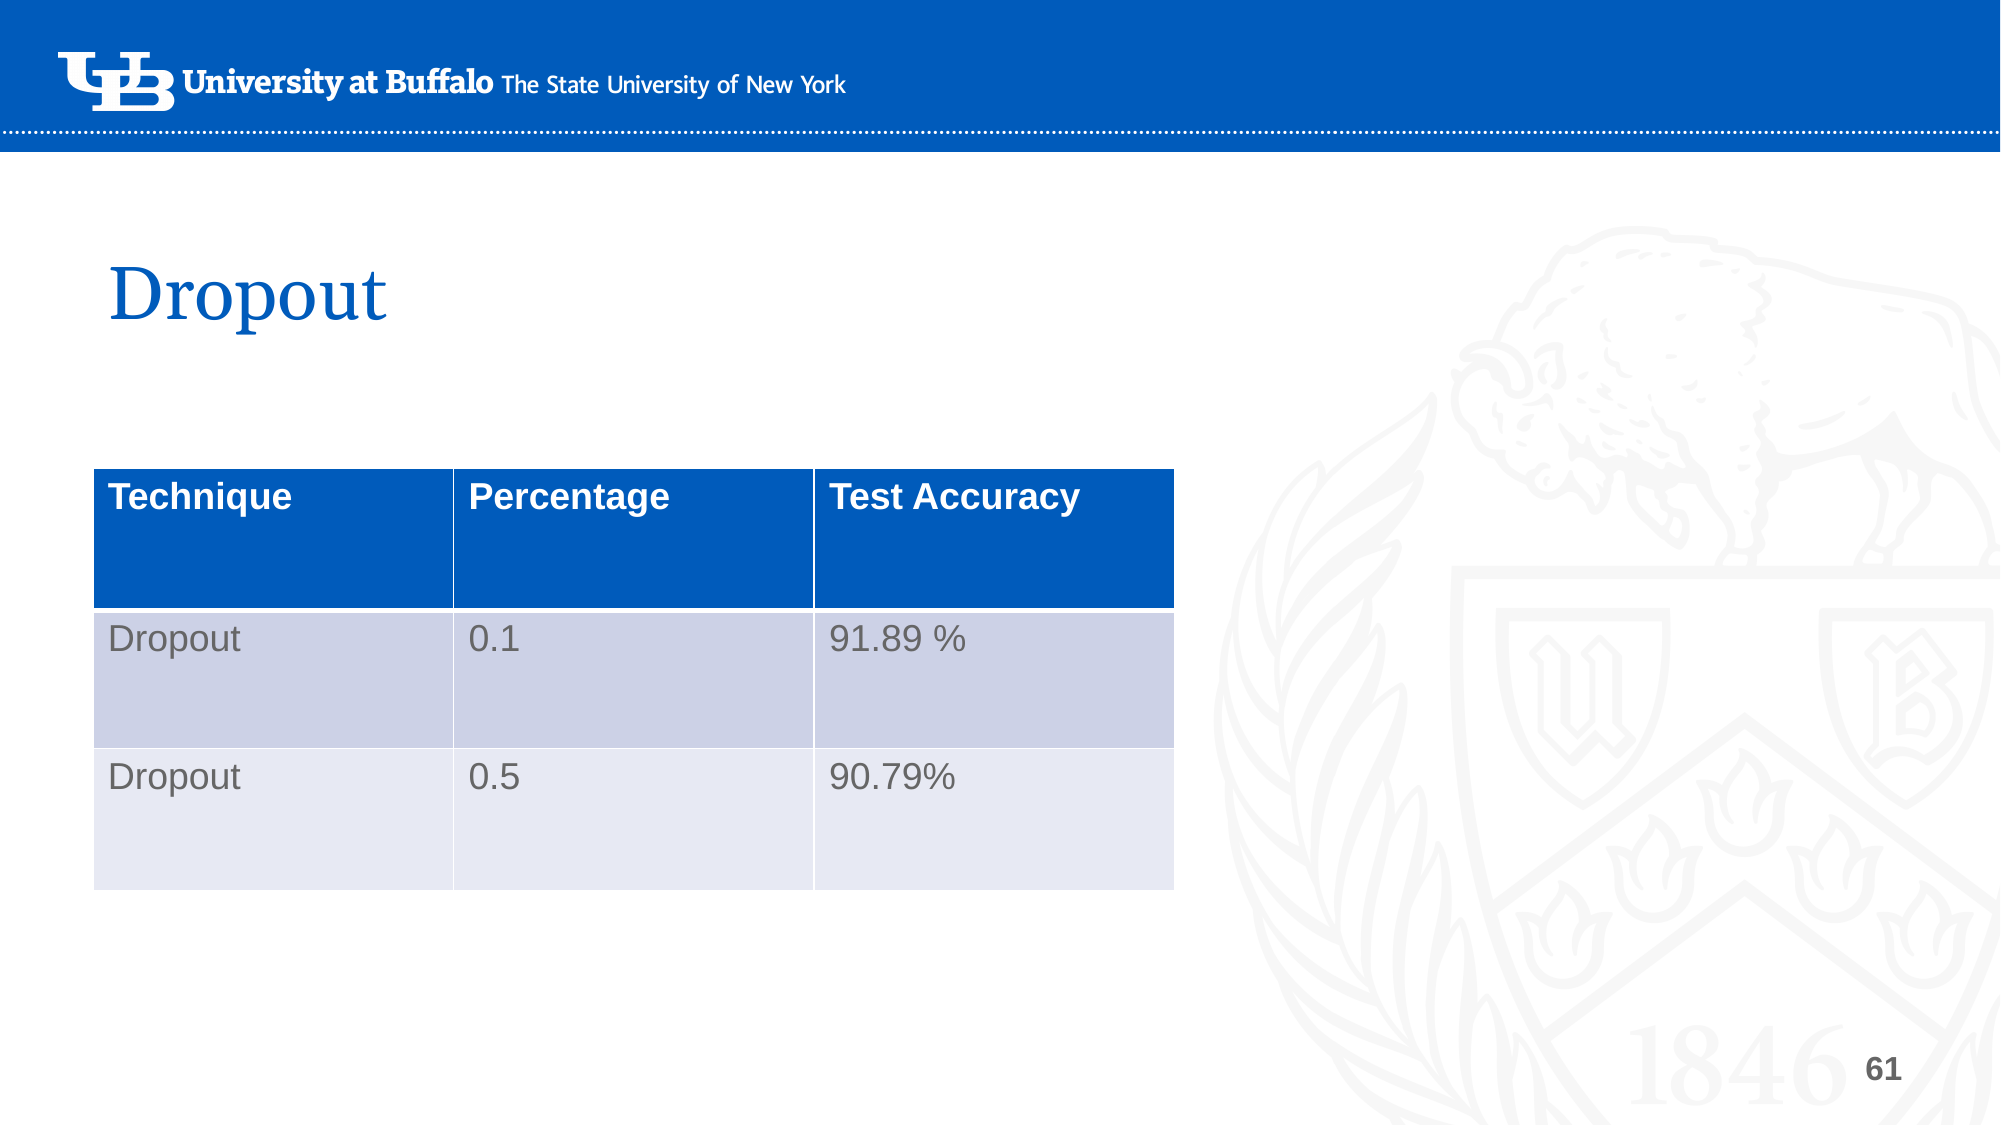

# Dropout
| Technique | Percentage | Test Accuracy |
| --- | --- | --- |
| Dropout | 0.1 | 91.89 % |
| Dropout | 0.5 | 90.79% |
61